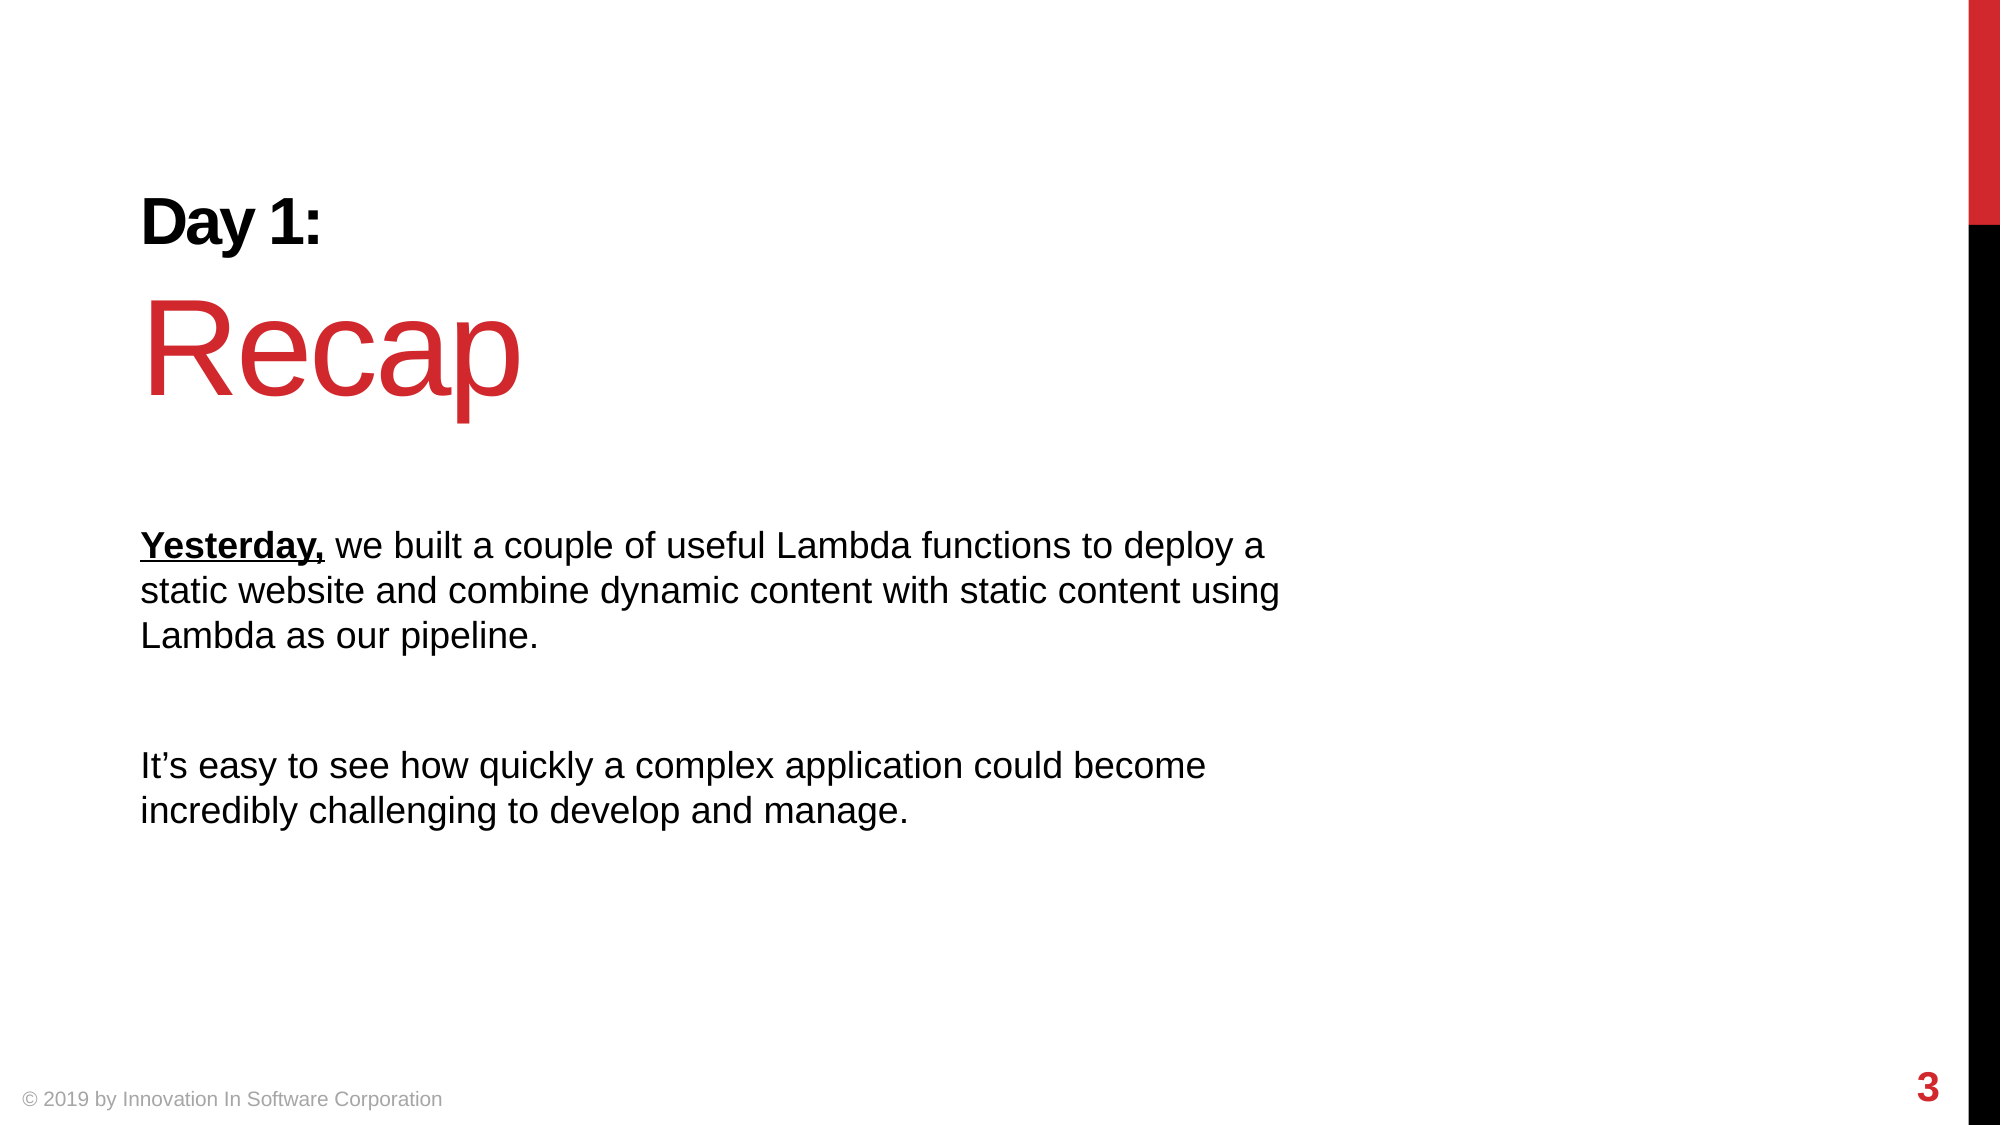

Day 1:
Recap
Yesterday, we built a couple of useful Lambda functions to deploy a static website and combine dynamic content with static content using Lambda as our pipeline.

It’s easy to see how quickly a complex application could become incredibly challenging to develop and manage.
3
© 2019 by Innovation In Software Corporation